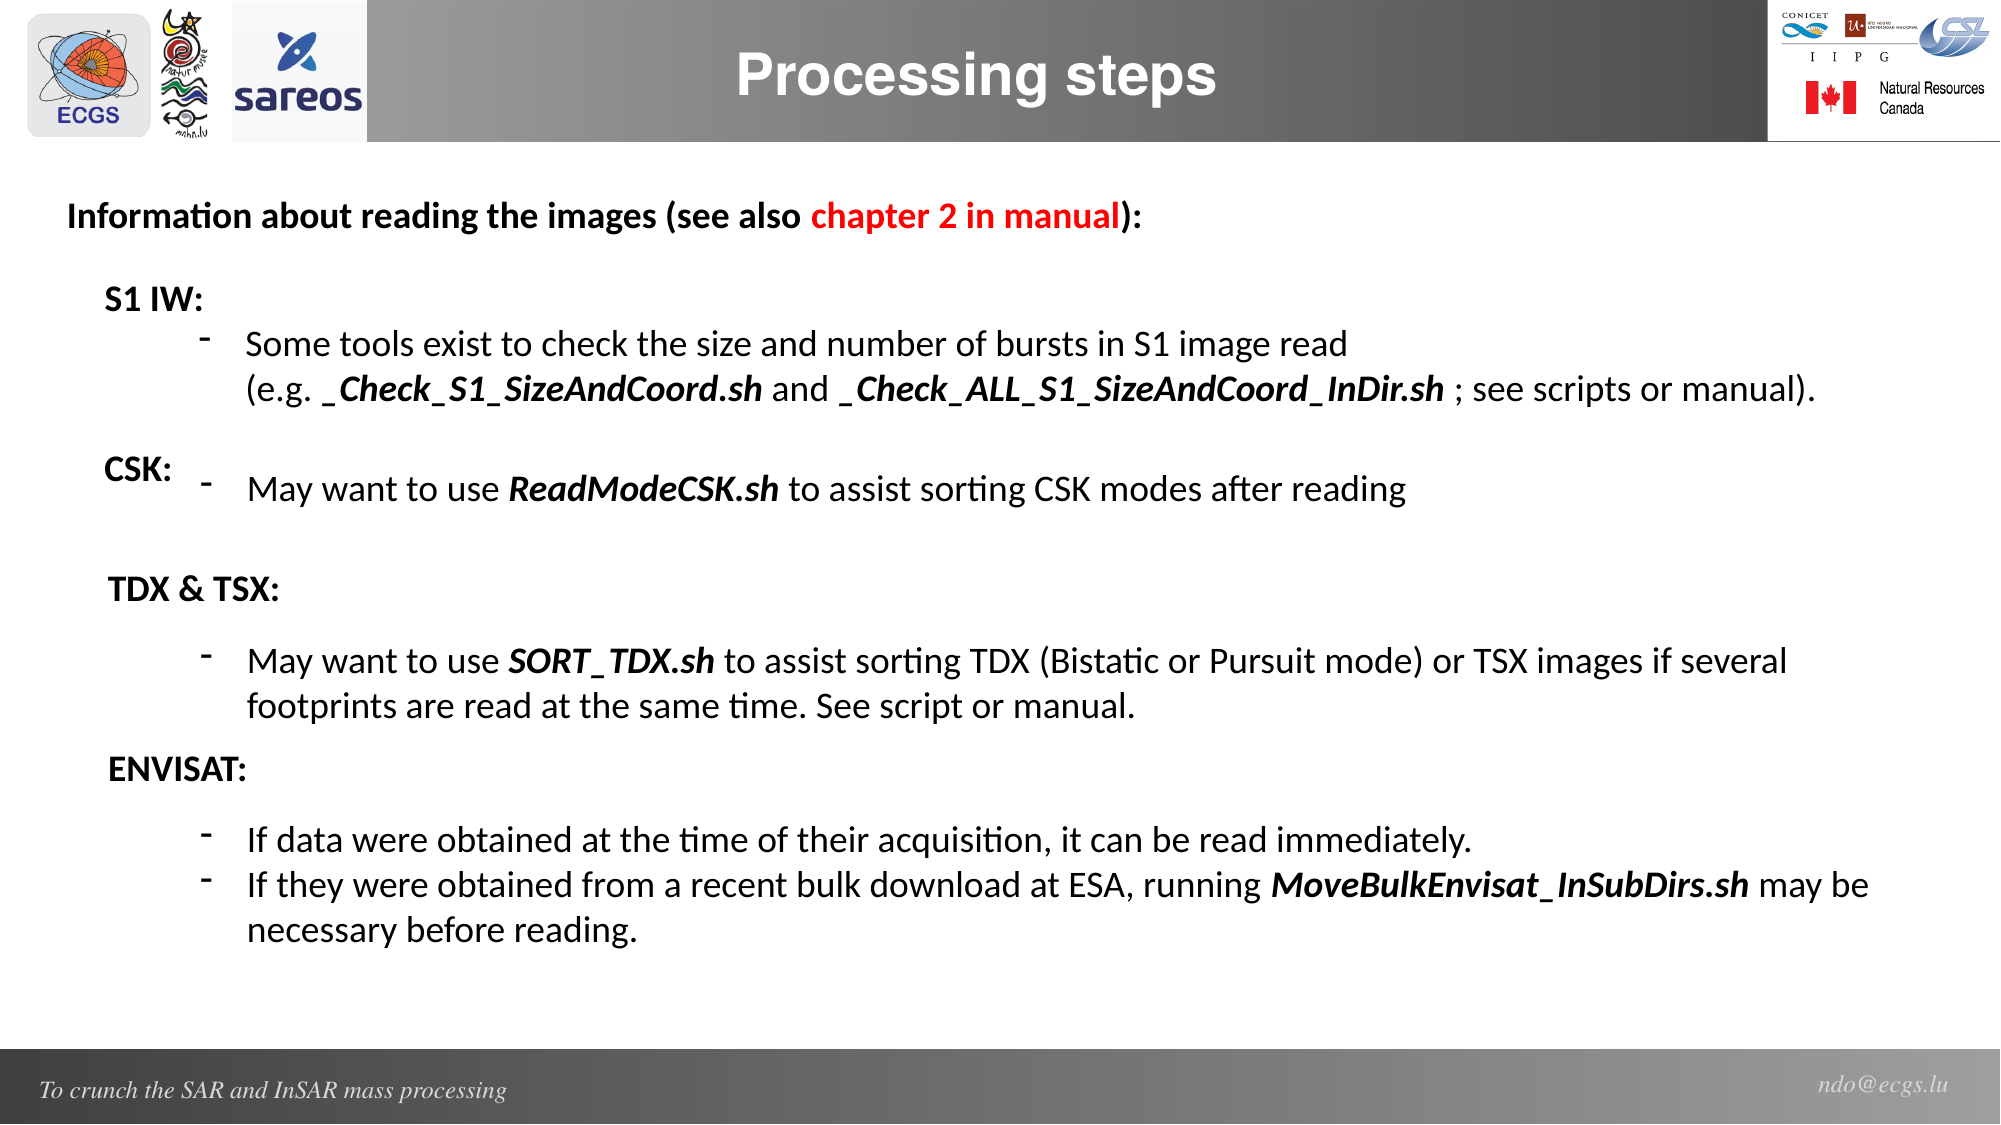

Processing steps
Information about reading the images (see also chapter 2 in manual):
S1 IW:
Some tools exist to check the size and number of bursts in S1 image read
(e.g. _Check_S1_SizeAndCoord.sh and _Check_ALL_S1_SizeAndCoord_InDir.sh ; see scripts or manual).
CSK:
May want to use ReadModeCSK.sh to assist sorting CSK modes after reading
TDX & TSX:
May want to use SORT_TDX.sh to assist sorting TDX (Bistatic or Pursuit mode) or TSX images if several footprints are read at the same time. See script or manual.
ENVISAT:
If data were obtained at the time of their acquisition, it can be read immediately.
If they were obtained from a recent bulk download at ESA, running MoveBulkEnvisat_InSubDirs.sh may be necessary before reading.